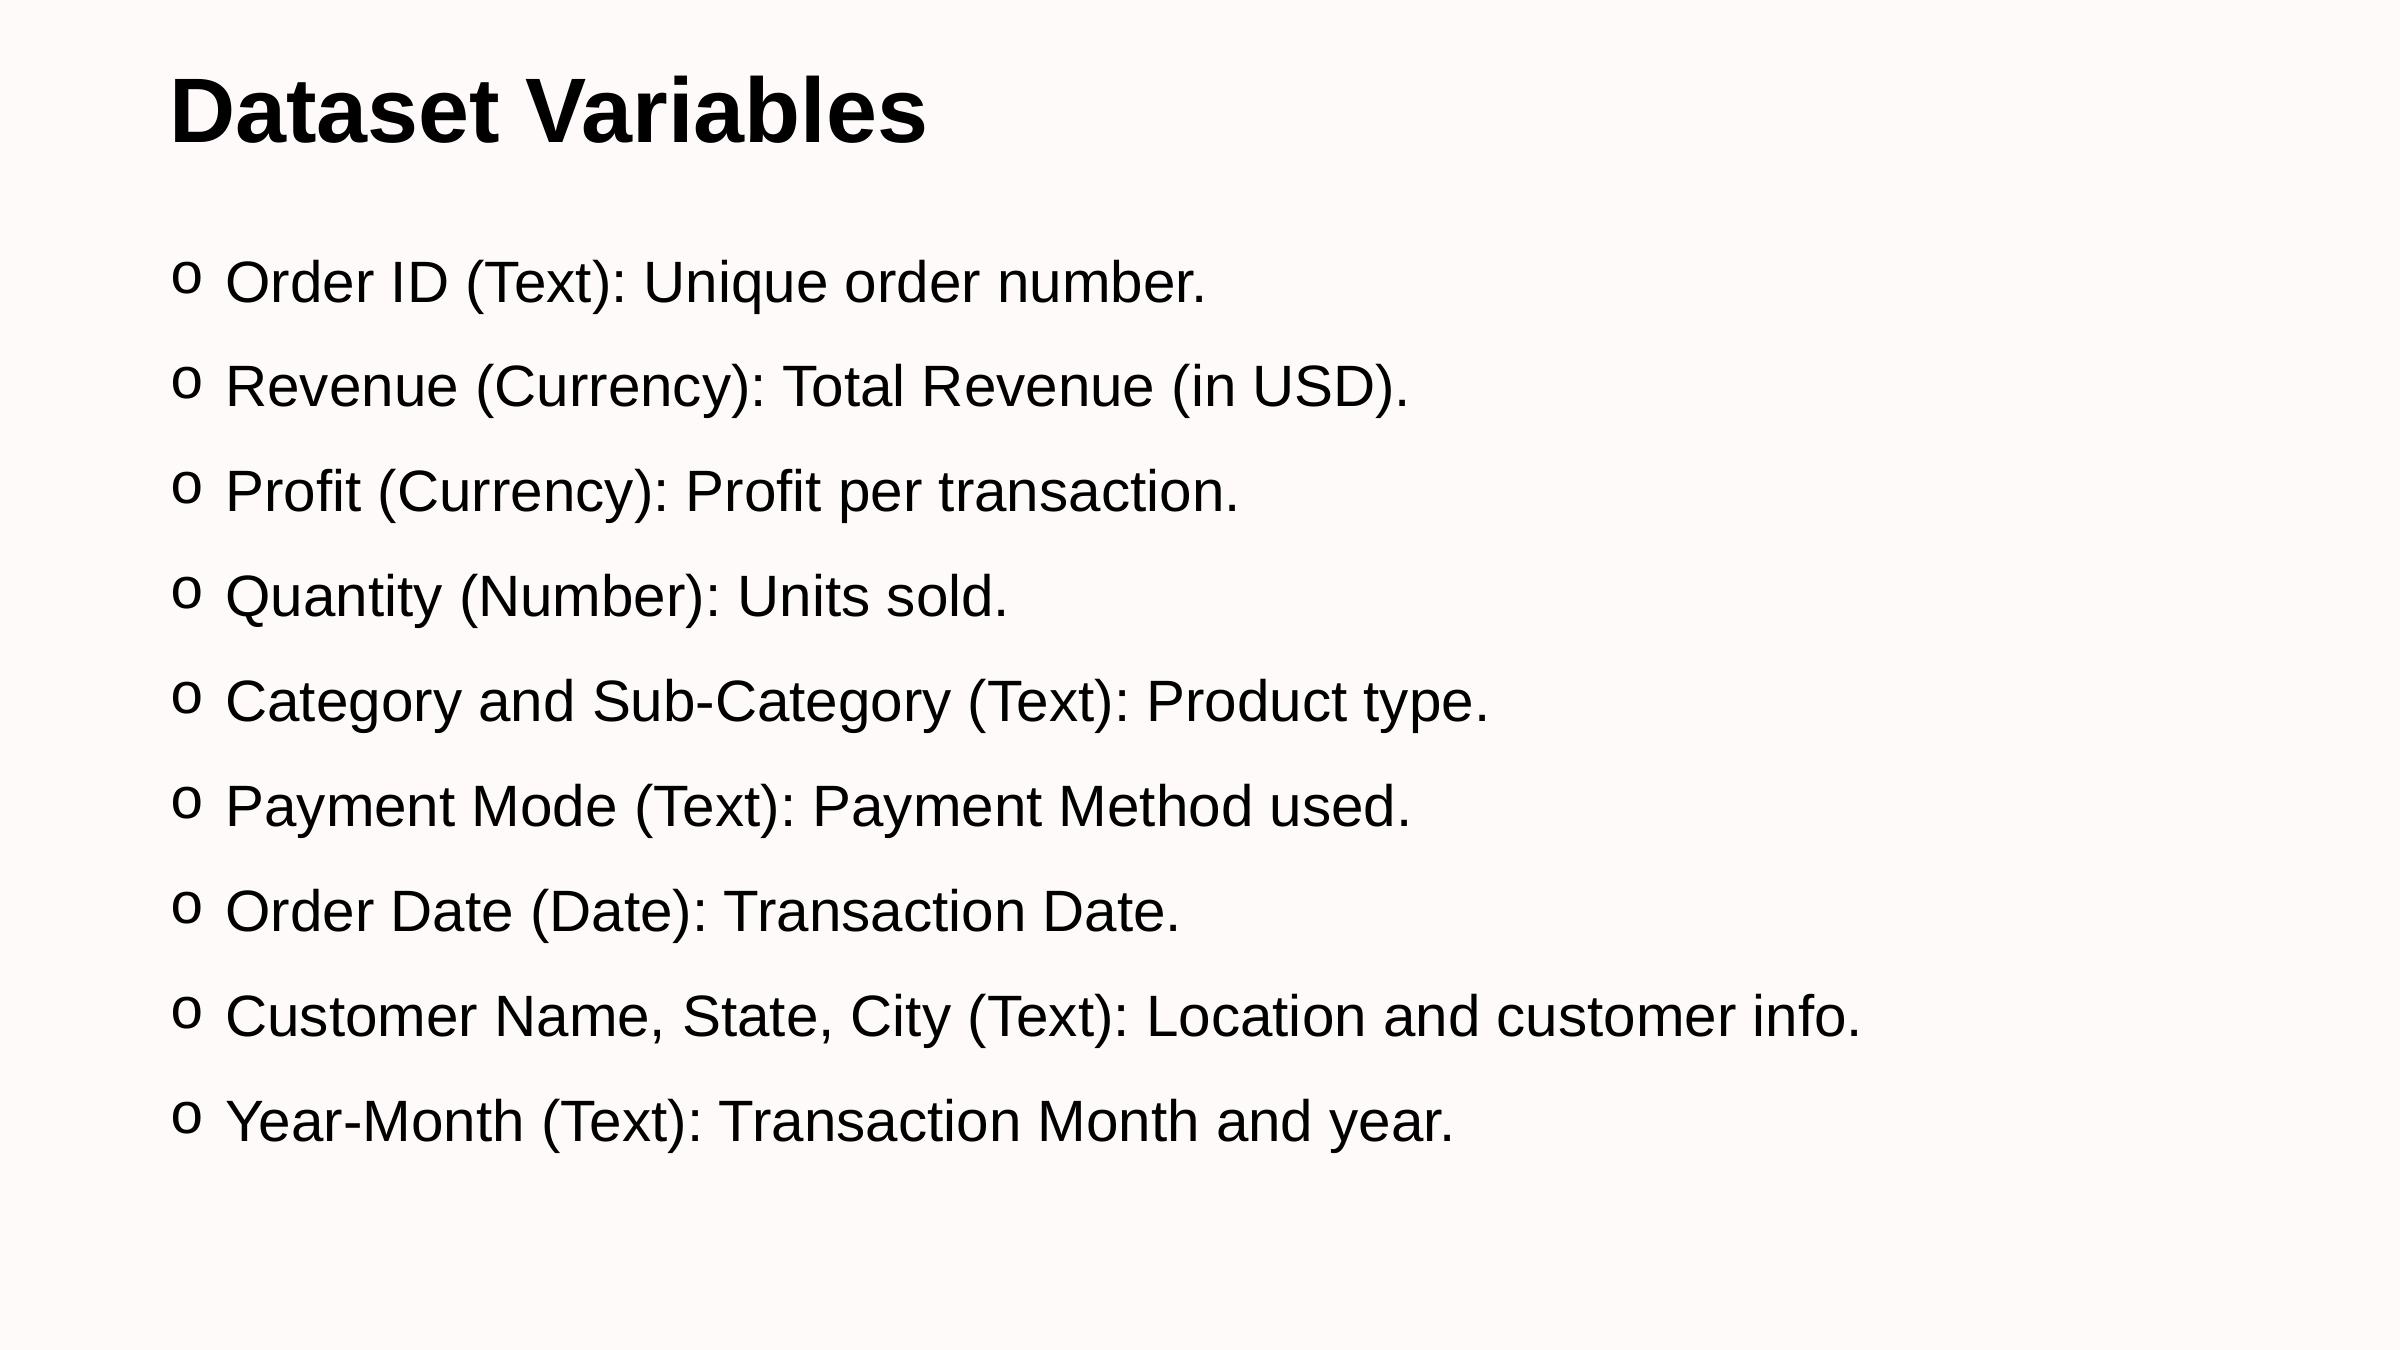

Dataset Variables
Order ID (Text): Unique order number.
Revenue (Currency): Total Revenue (in USD).
Profit (Currency): Profit per transaction.
Quantity (Number): Units sold.
Category and Sub-Category (Text): Product type.
Payment Mode (Text): Payment Method used.
Order Date (Date): Transaction Date.
Customer Name, State, City (Text): Location and customer info.
Year-Month (Text): Transaction Month and year.